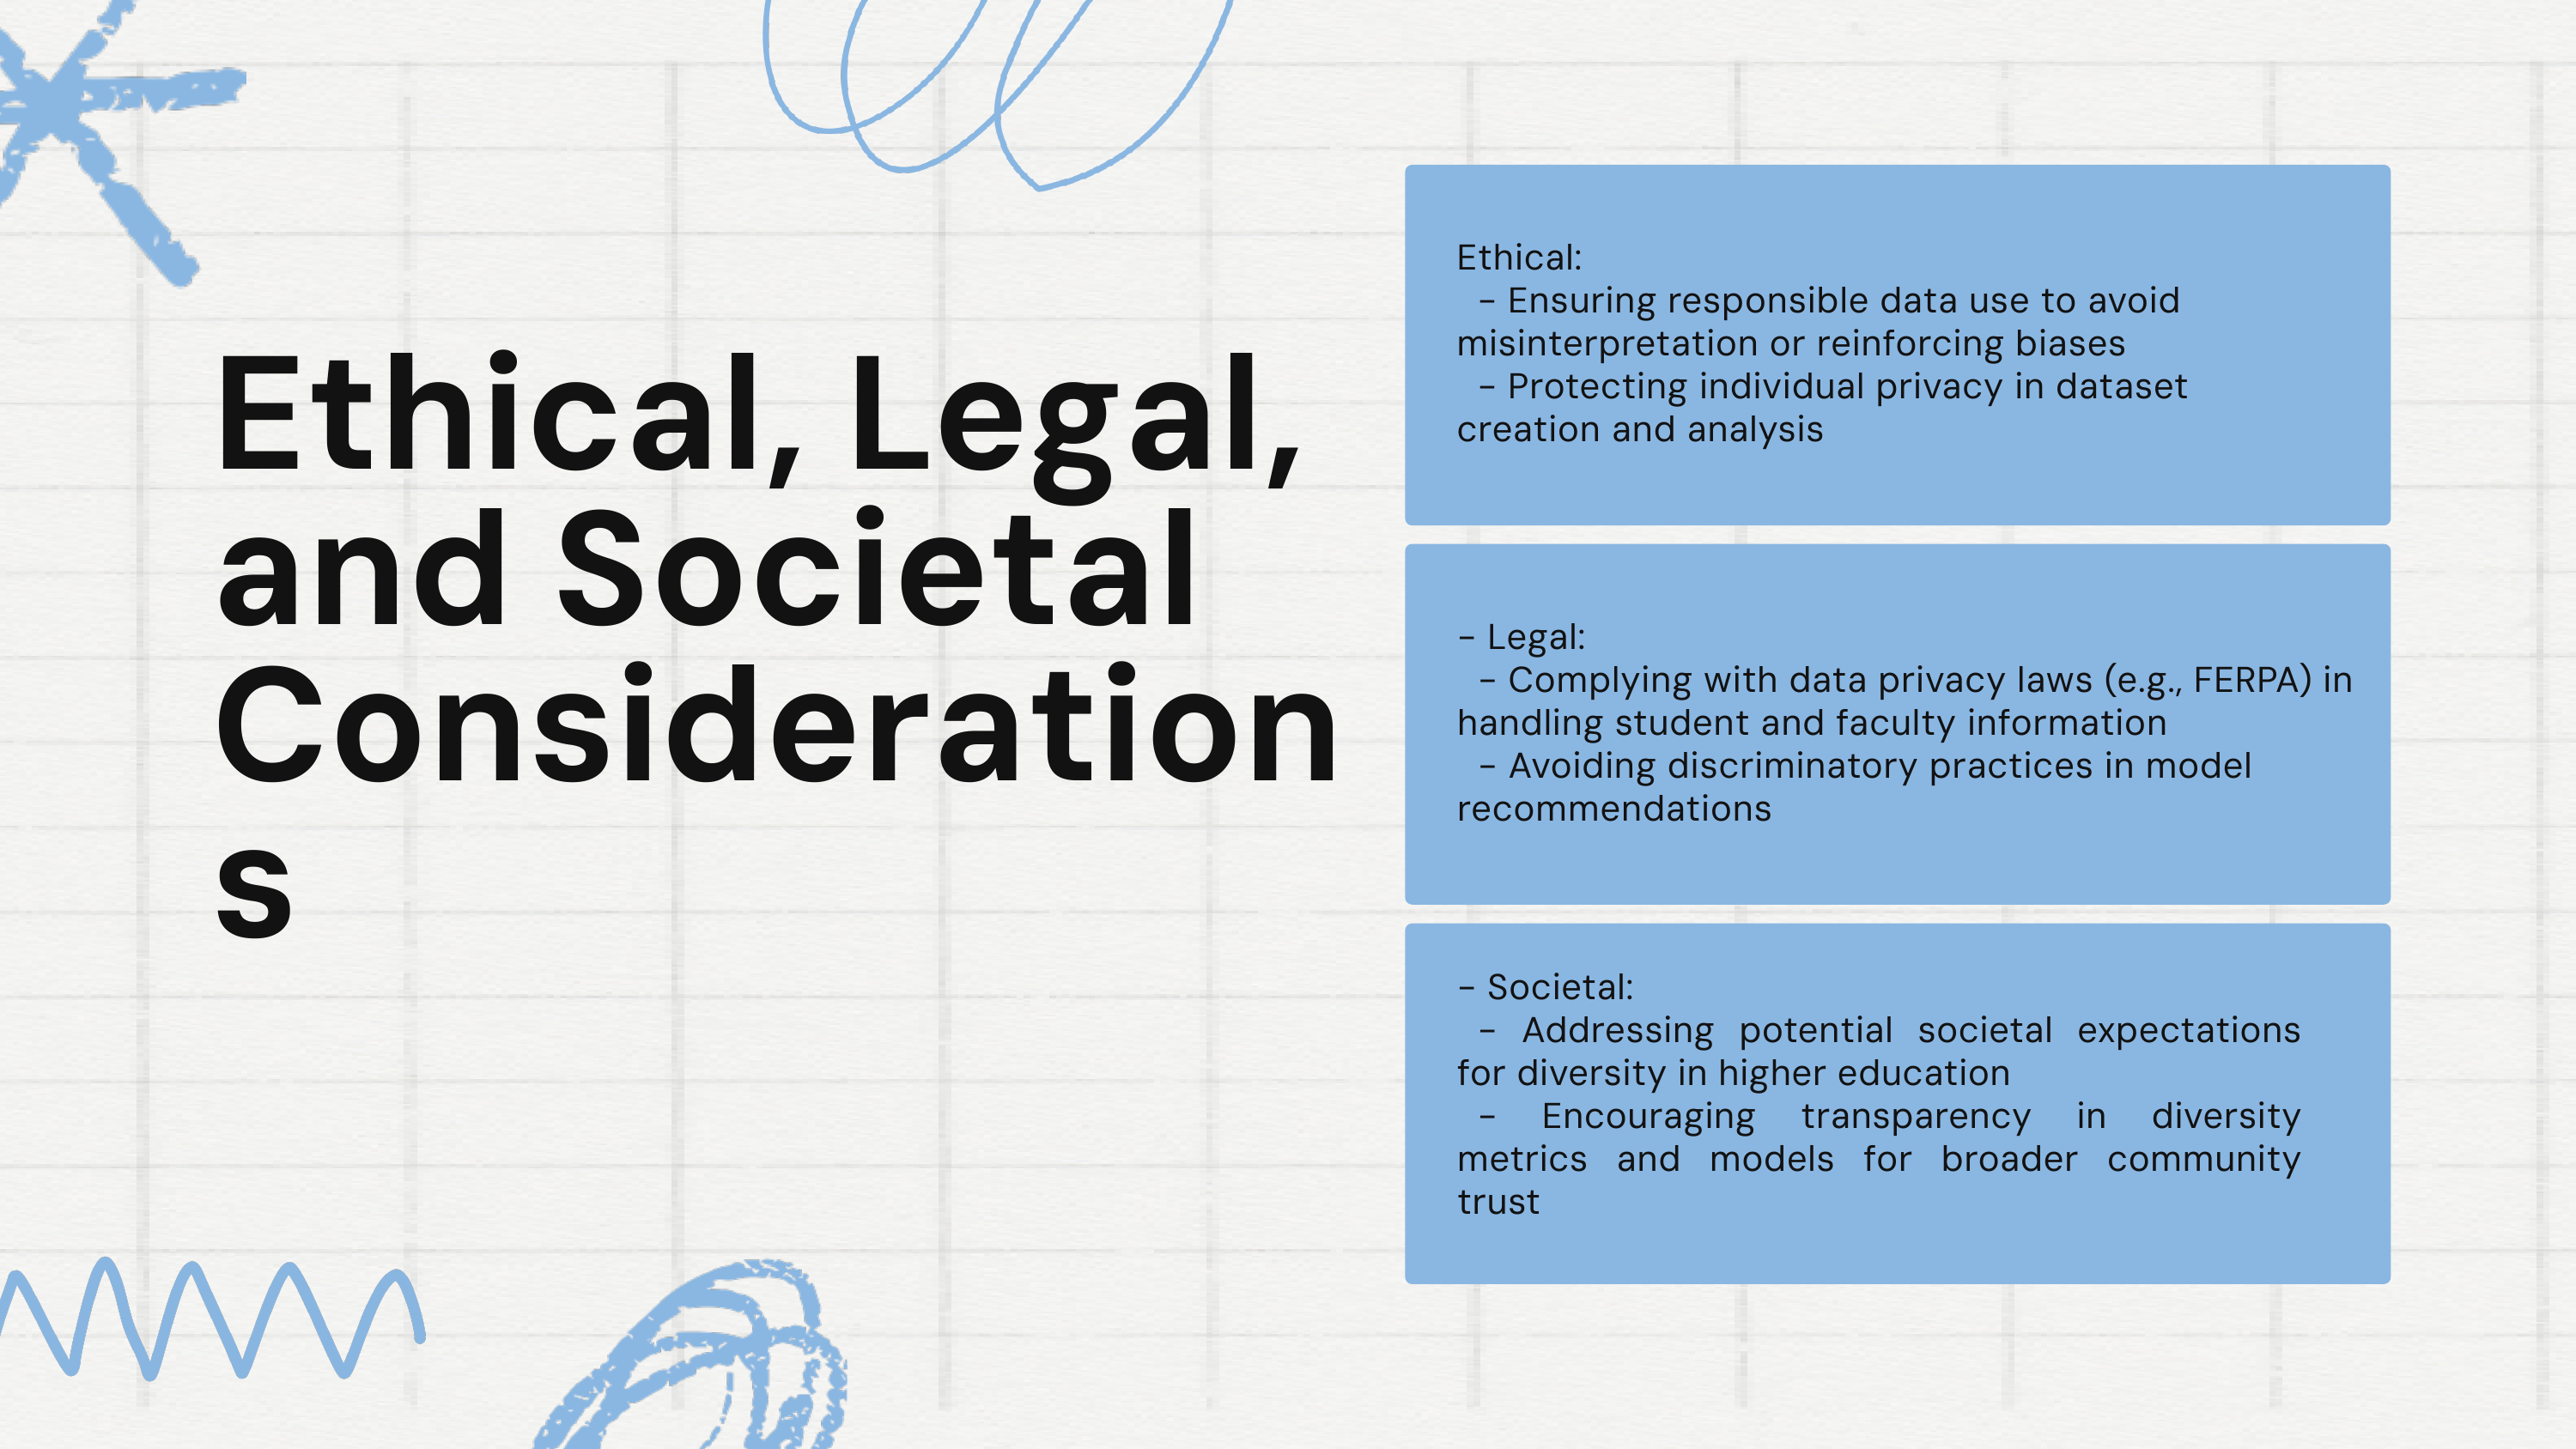

Ethical:
  - Ensuring responsible data use to avoid misinterpretation or reinforcing biases
  - Protecting individual privacy in dataset creation and analysis

Ethical, Legal, and Societal Considerations

- Legal:
  - Complying with data privacy laws (e.g., FERPA) in handling student and faculty information
  - Avoiding discriminatory practices in model recommendations

- Societal:
  - Addressing potential societal expectations for diversity in higher education
  - Encouraging transparency in diversity metrics and models for broader community trust